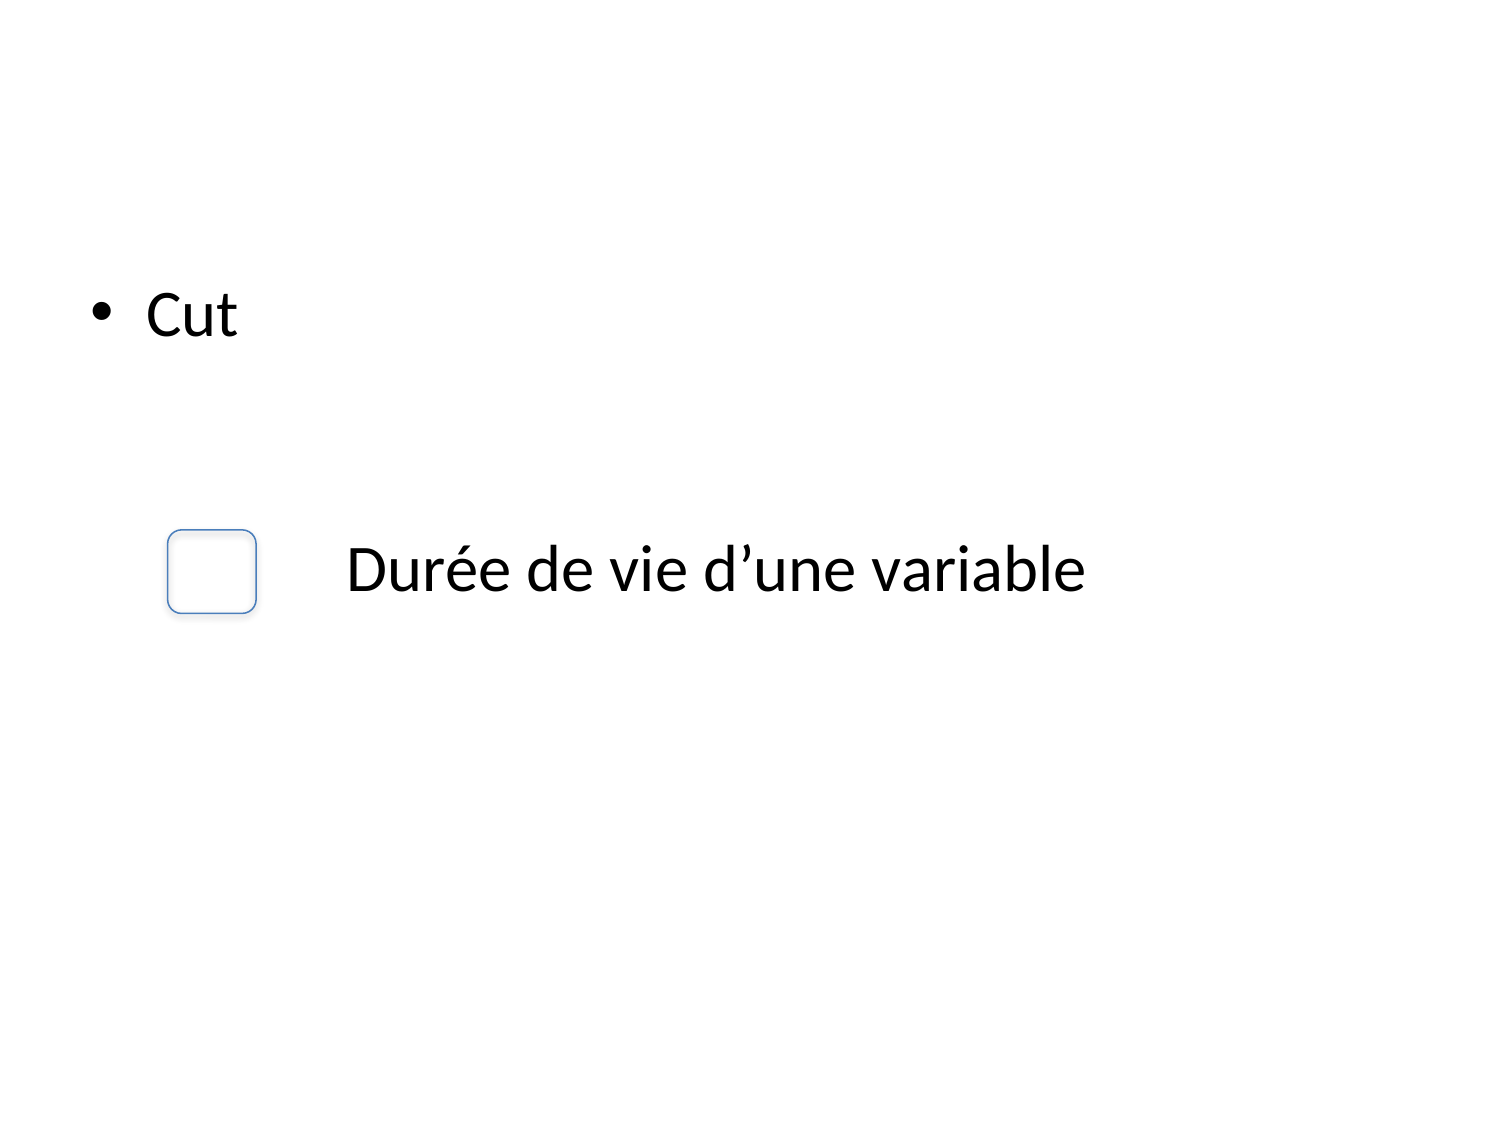

#
Cut

Durée de vie d’une variable